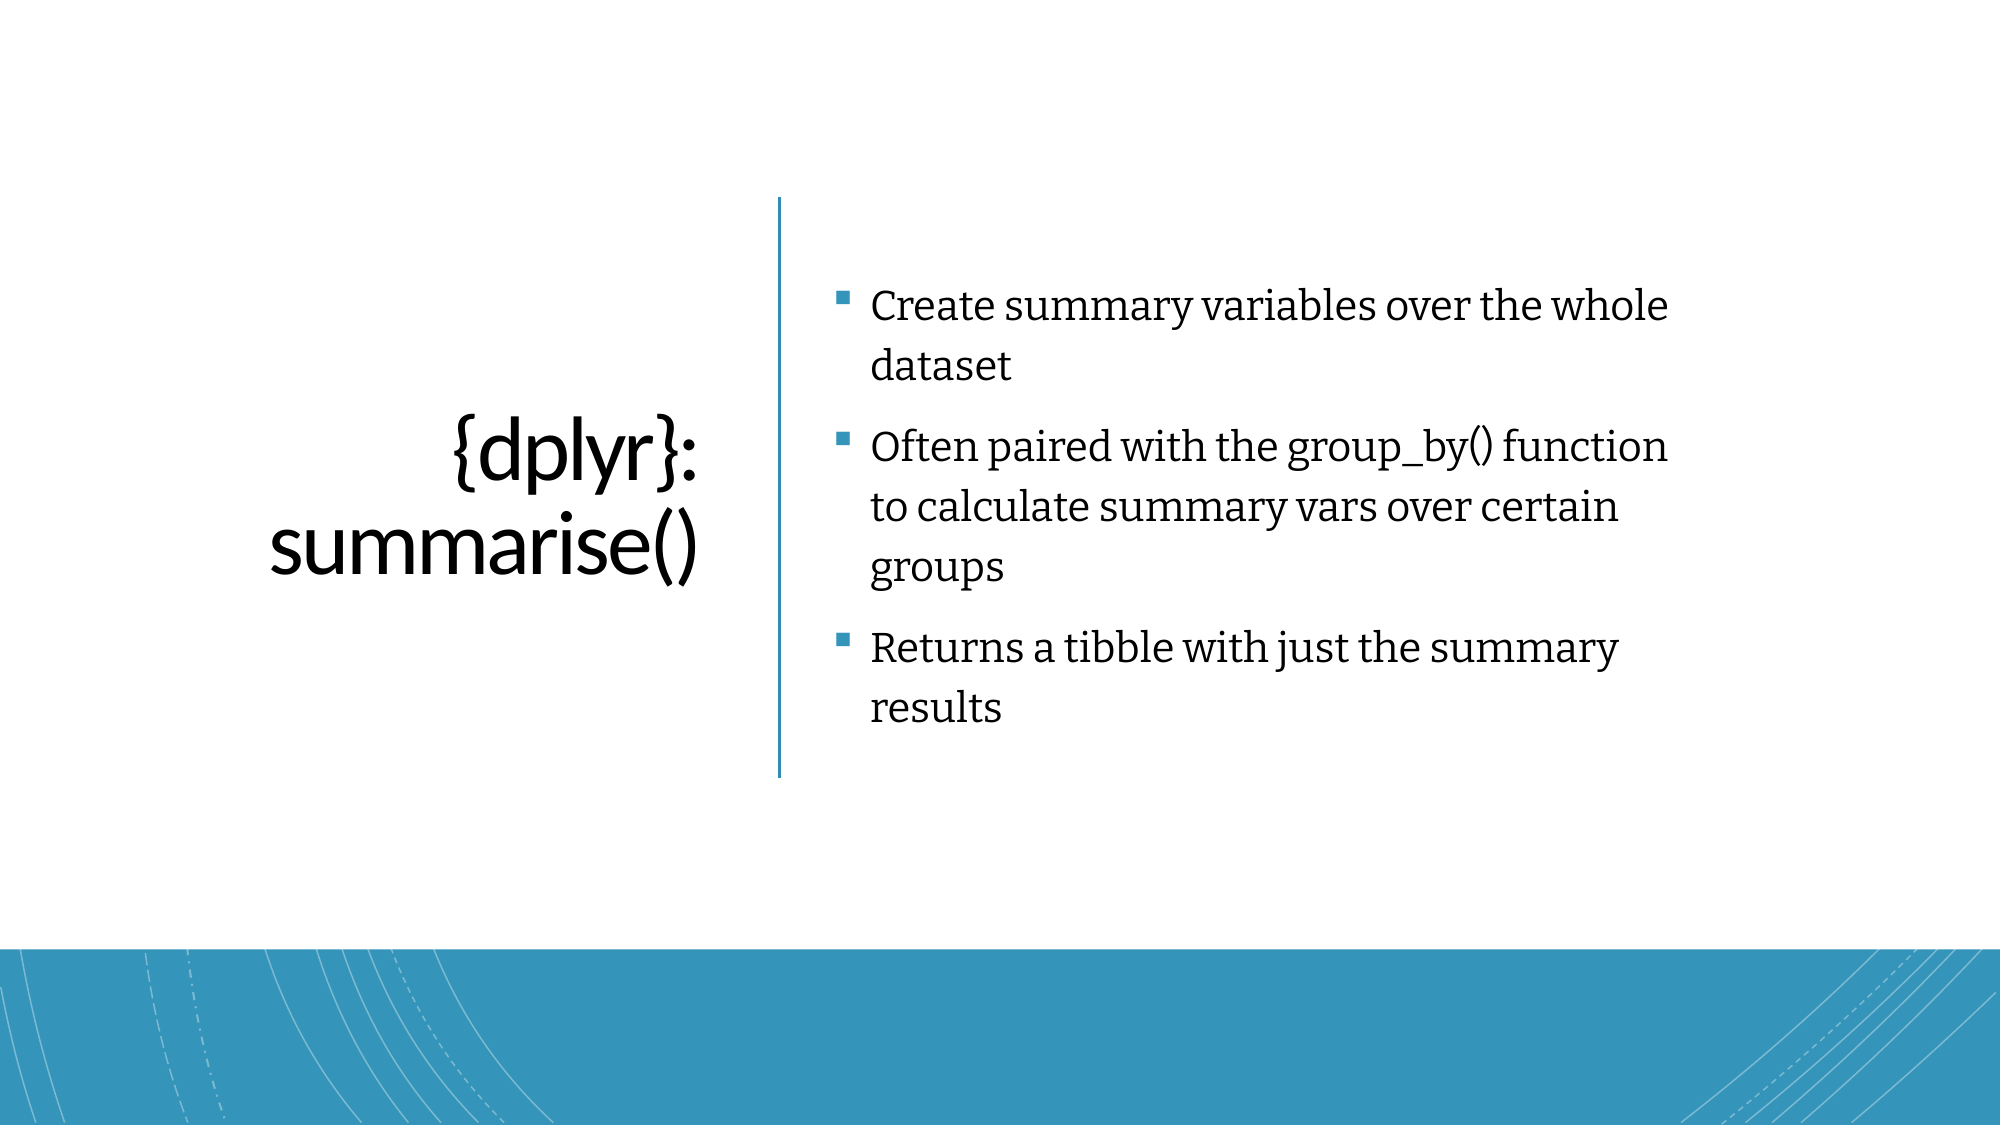

20
# {dplyr}: summarise()
Create summary variables over the whole dataset
Often paired with the group_by() function to calculate summary vars over certain groups
Returns a tibble with just the summary results